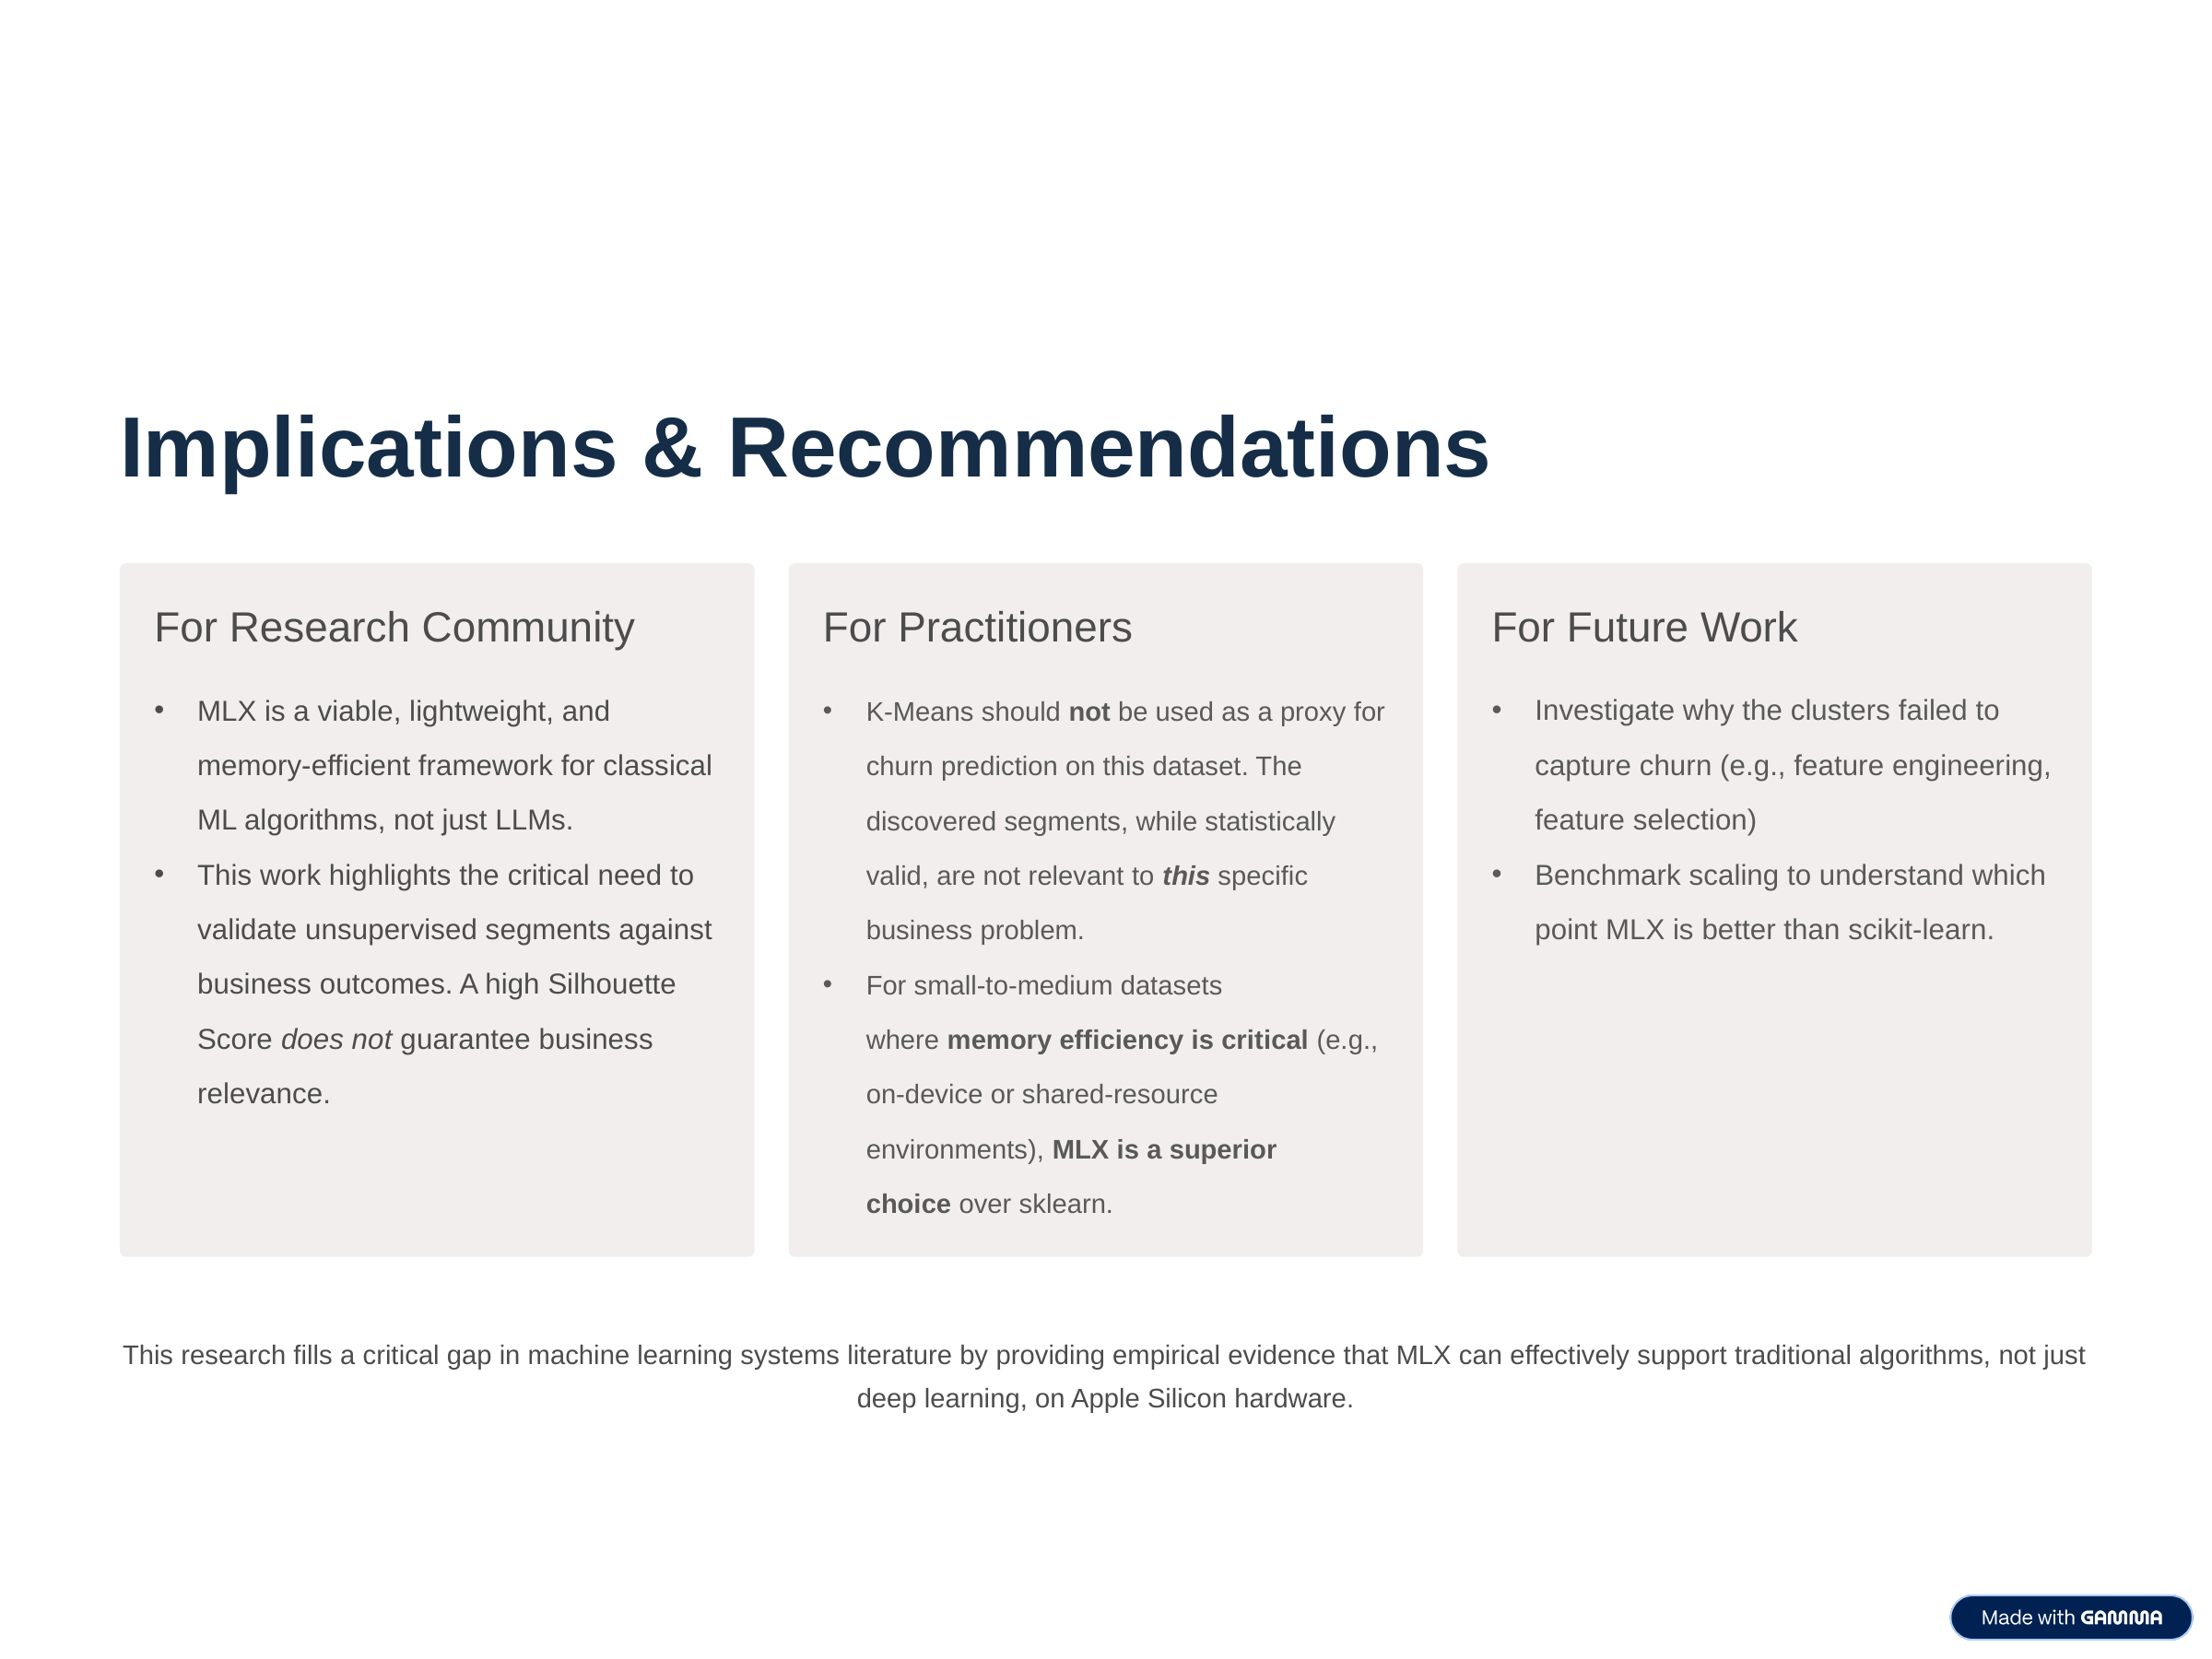

Implications & Recommendations

For Research Community
For Practitioners
For Future Work
MLX is a viable, lightweight, and memory-efficient framework for classical ML algorithms, not just LLMs.
This work highlights the critical need to validate unsupervised segments against business outcomes. A high Silhouette Score does not guarantee business relevance.
K-Means should not be used as a proxy for churn prediction on this dataset. The discovered segments, while statistically valid, are not relevant to this specific business problem.
For small-to-medium datasets where memory efficiency is critical (e.g., on-device or shared-resource environments), MLX is a superior choice over sklearn.
Investigate why the clusters failed to capture churn (e.g., feature engineering, feature selection)
Benchmark scaling to understand which point MLX is better than scikit-learn.
This research fills a critical gap in machine learning systems literature by providing empirical evidence that MLX can effectively support traditional algorithms, not just deep learning, on Apple Silicon hardware.